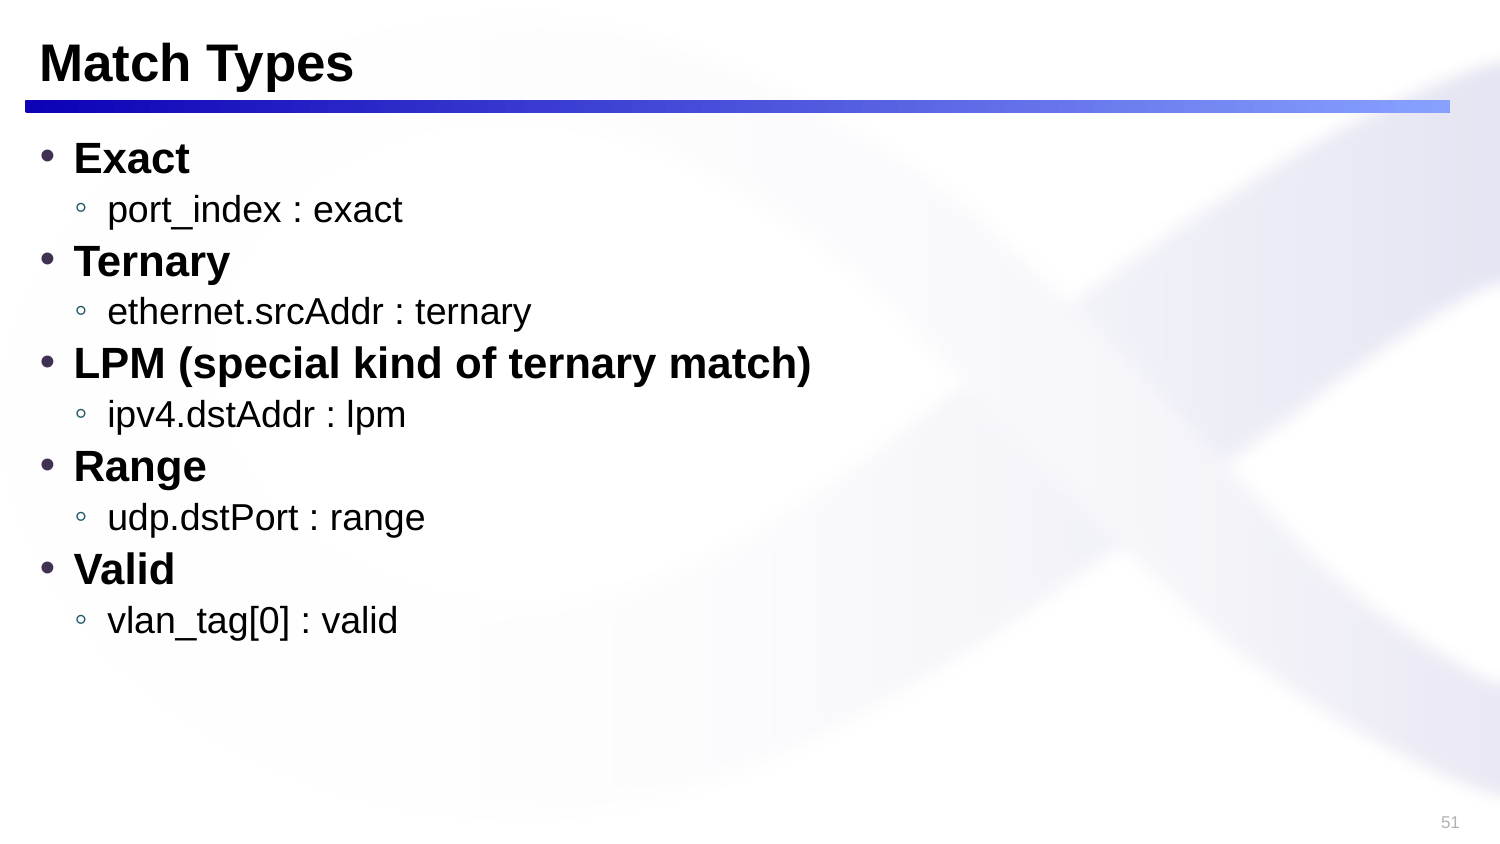

# Match Types
Exact
port_index : exact
Ternary
ethernet.srcAddr : ternary
LPM (special kind of ternary match)
ipv4.dstAddr : lpm
Range
udp.dstPort : range
Valid
vlan_tag[0] : valid
51